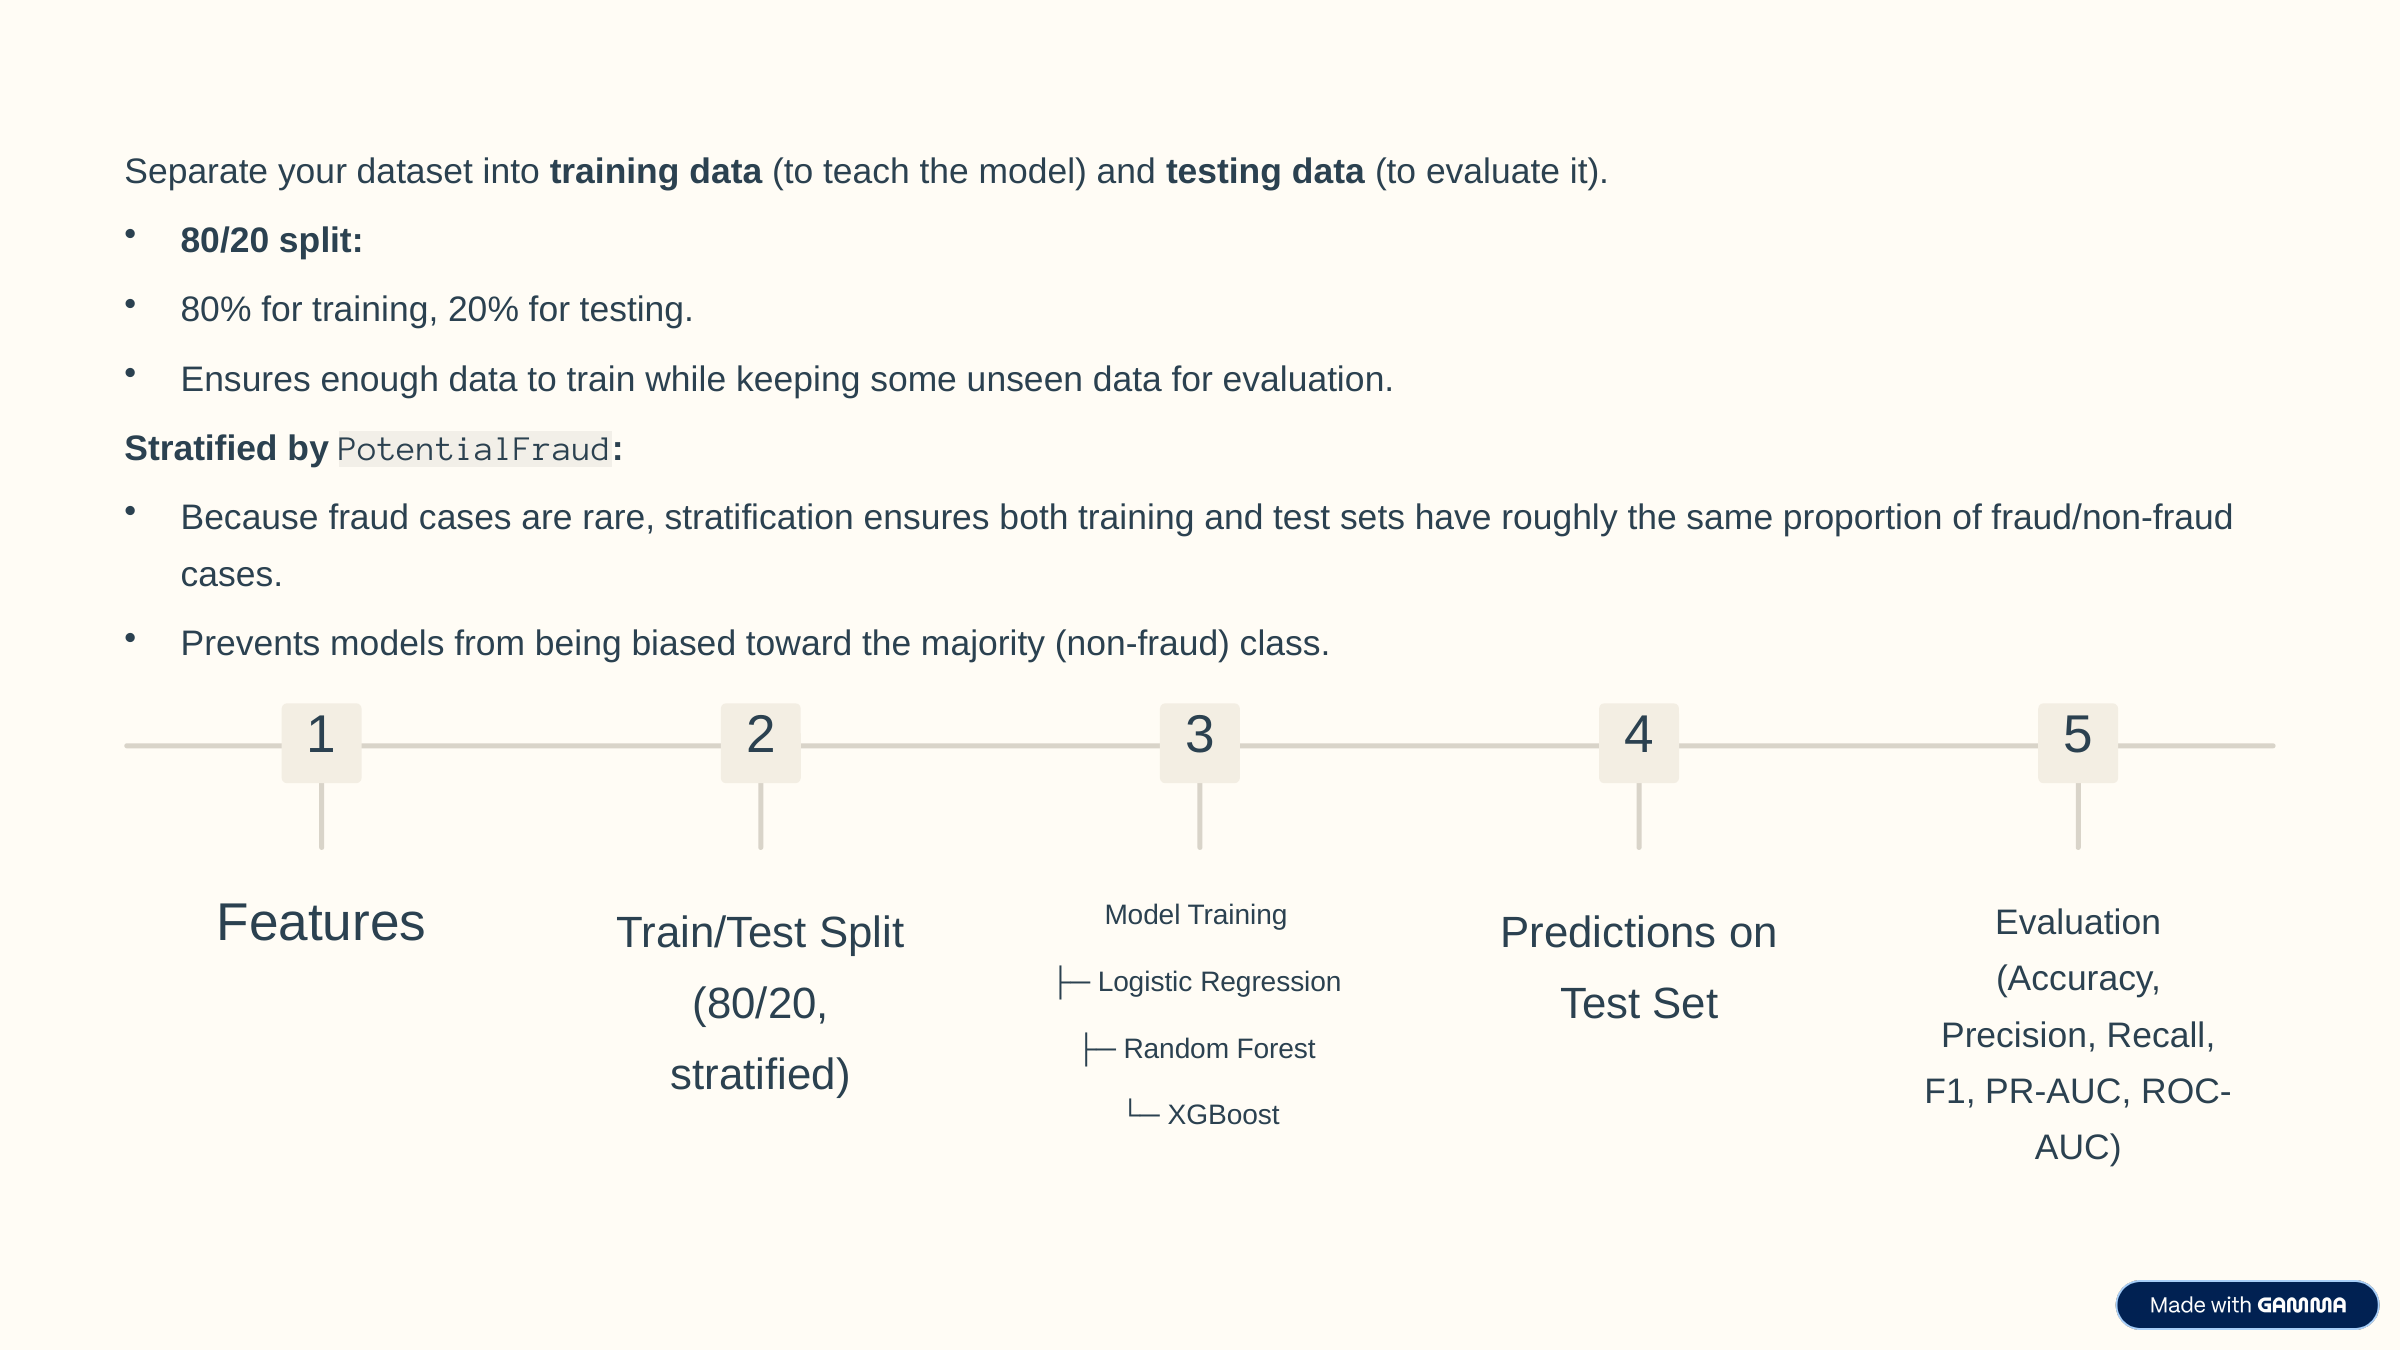

Separate your dataset into training data (to teach the model) and testing data (to evaluate it).
80/20 split:
80% for training, 20% for testing.
Ensures enough data to train while keeping some unseen data for evaluation.
Stratified by PotentialFraud:
Because fraud cases are rare, stratification ensures both training and test sets have roughly the same proportion of fraud/non-fraud cases.
Prevents models from being biased toward the majority (non-fraud) class.

1
2
3
4
5

Features
Train/Test Split (80/20, stratified)
Model Training
Predictions on Test Set
Evaluation (Accuracy, Precision, Recall, F1, PR-AUC, ROC-AUC)
├─ Logistic Regression

├─ Random Forest

└─ XGBoost